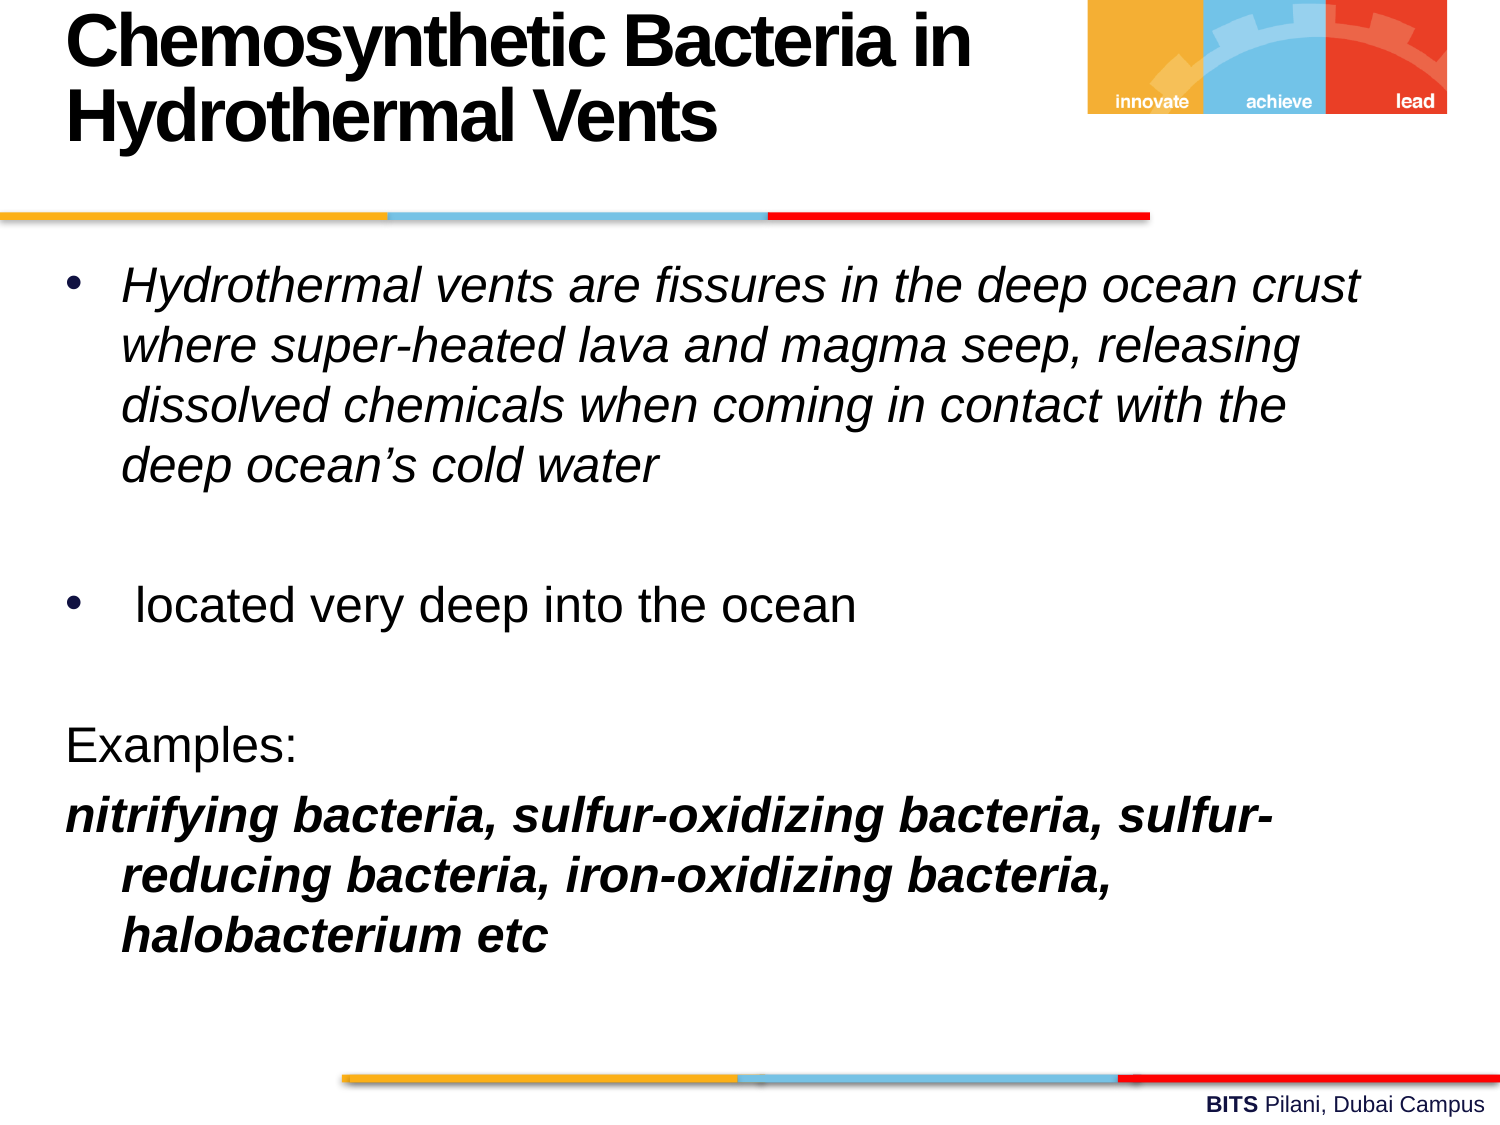

Chemosynthetic Bacteria in Hydrothermal Vents

Hydrothermal vents are fissures in the deep ocean crust where super-heated lava and magma seep, releasing dissolved chemicals when coming in contact with the deep ocean’s cold water

 located very deep into the ocean

Examples:
nitrifying bacteria, sulfur-oxidizing bacteria, sulfur-reducing bacteria, iron-oxidizing bacteria, halobacterium etc